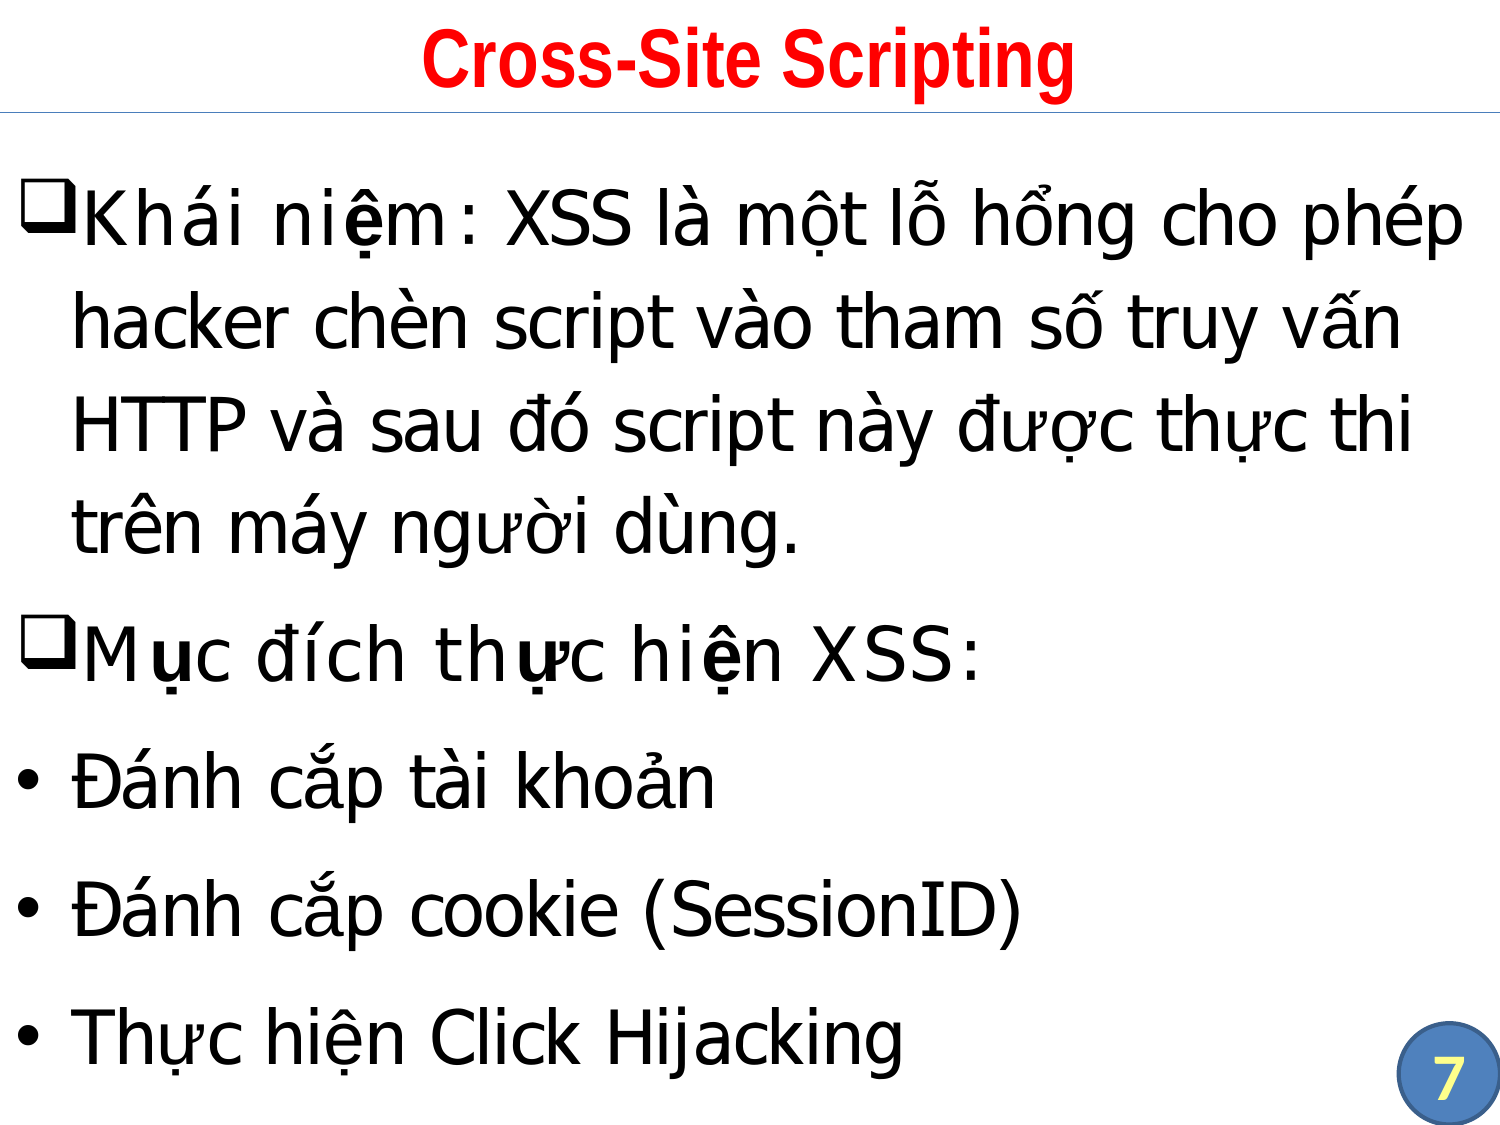

# Cross-Site Scripting
Khái niệm: XSS là một lỗ hổng cho phép hacker chèn script vào tham số truy vấn HTTP và sau đó script này được thực thi trên máy người dùng.
Mục đích thực hiện XSS:
Đánh cắp tài khoản
Đánh cắp cookie (SessionID)
Thực hiện Click Hijacking
7